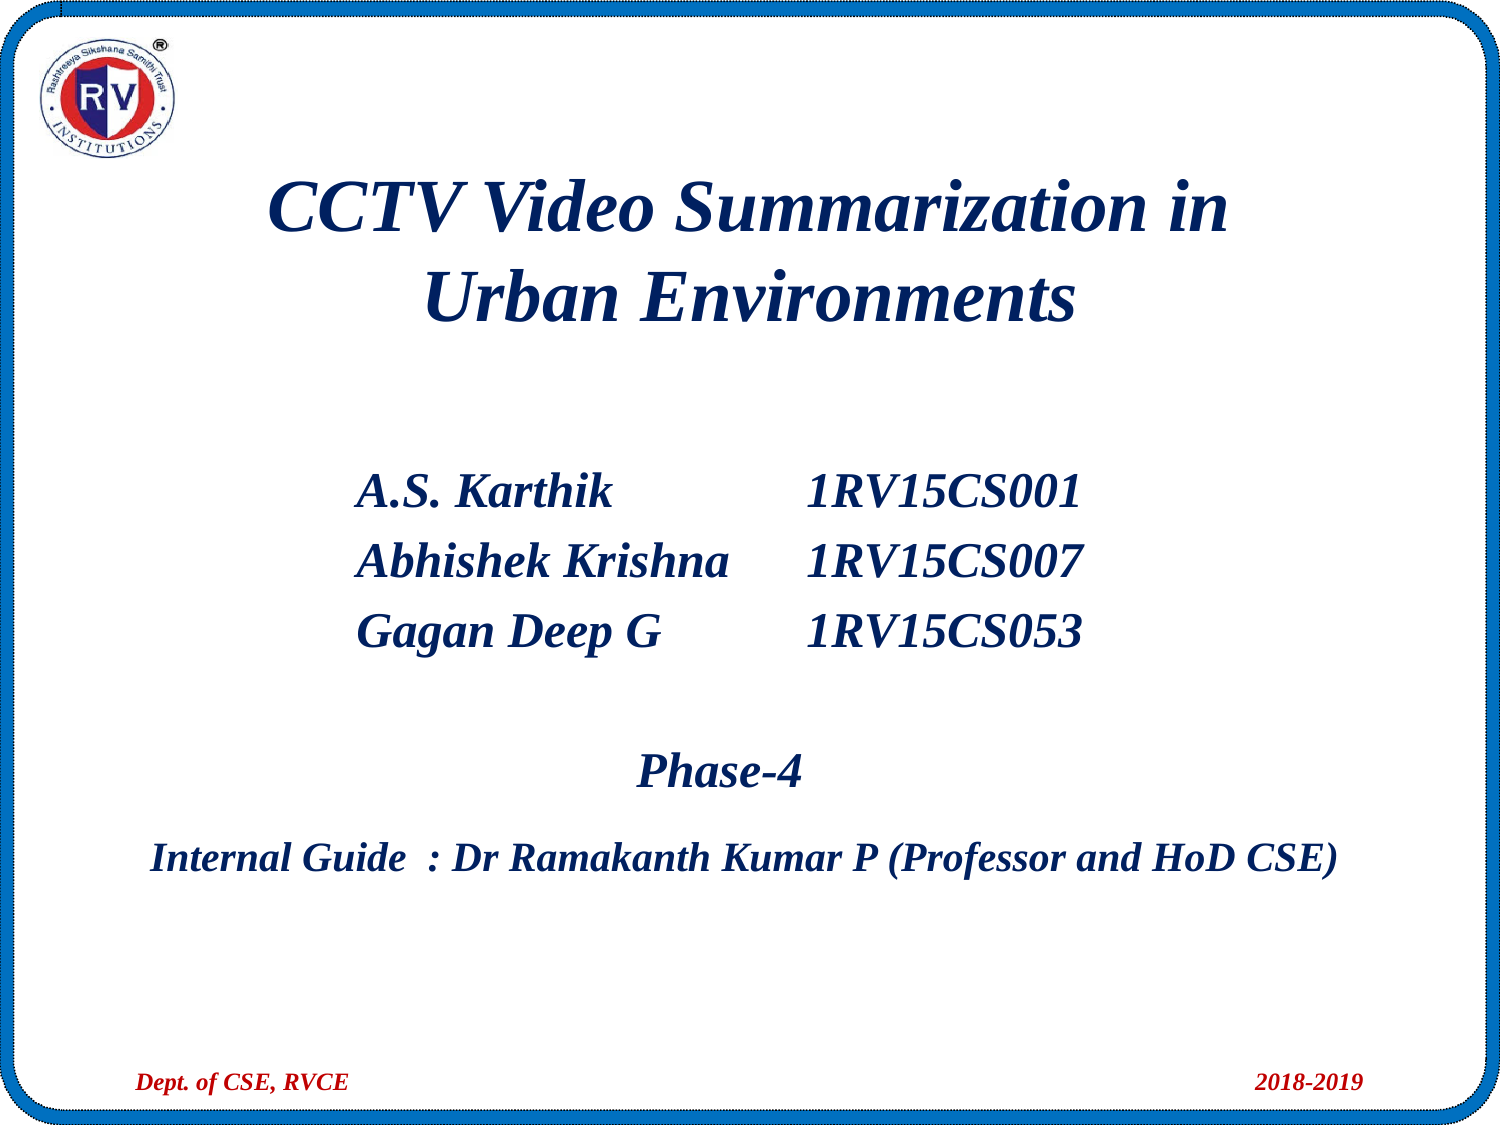

CCTV Video Summarization in Urban Environments
A.S. Karthik		1RV15CS001
Abhishek Krishna	1RV15CS007
Gagan Deep G	1RV15CS053

Phase-4

Internal Guide  : Dr Ramakanth Kumar P (Professor and HoD CSE)